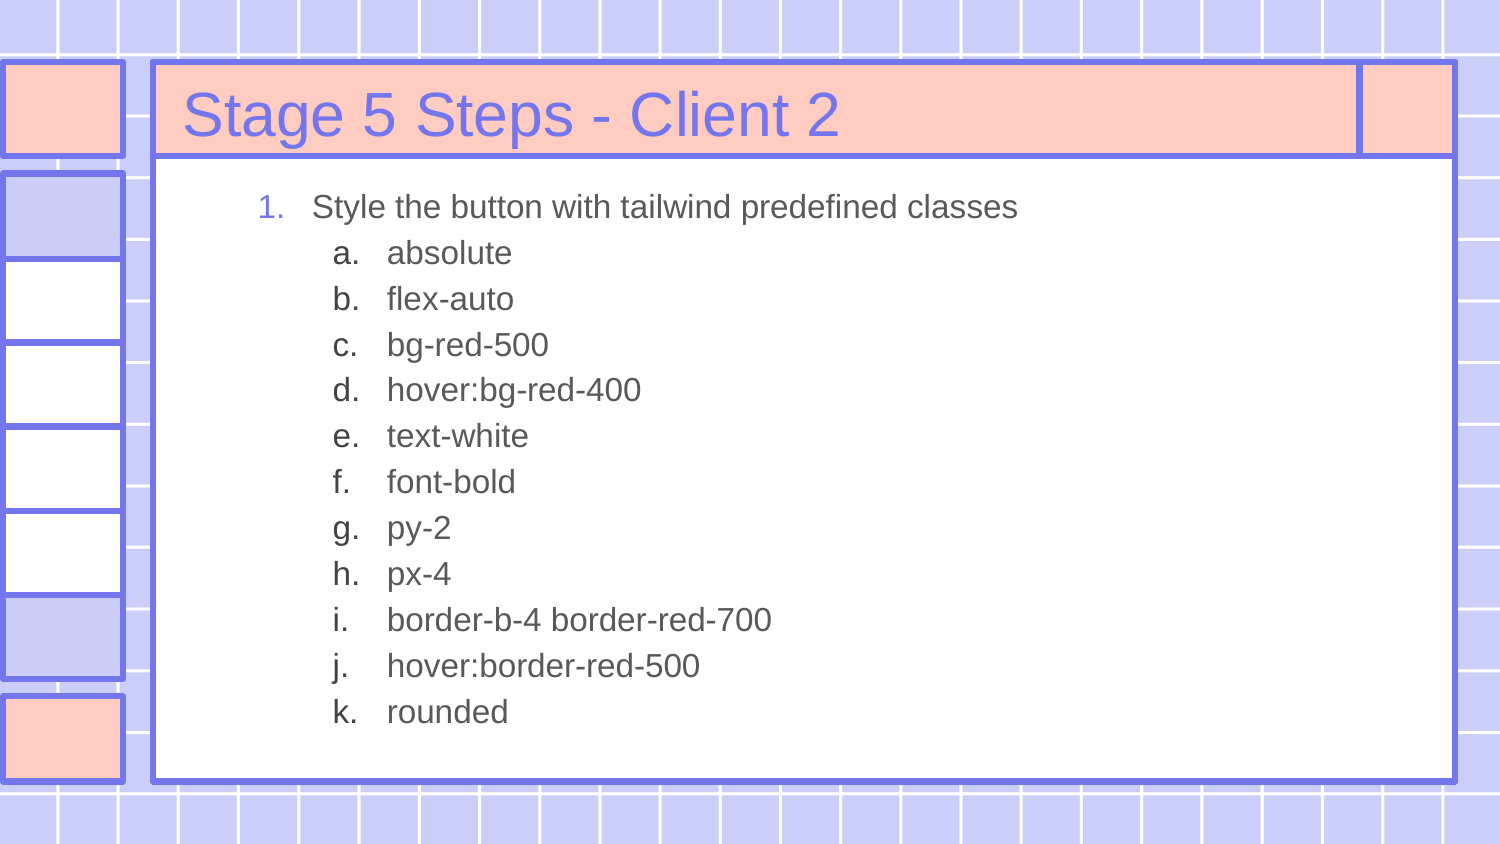

# Stage 5 Steps - Client 2
Style the button with tailwind predefined classes
absolute
flex-auto
bg-red-500
hover:bg-red-400
text-white
font-bold
py-2
px-4
border-b-4 border-red-700
hover:border-red-500
rounded